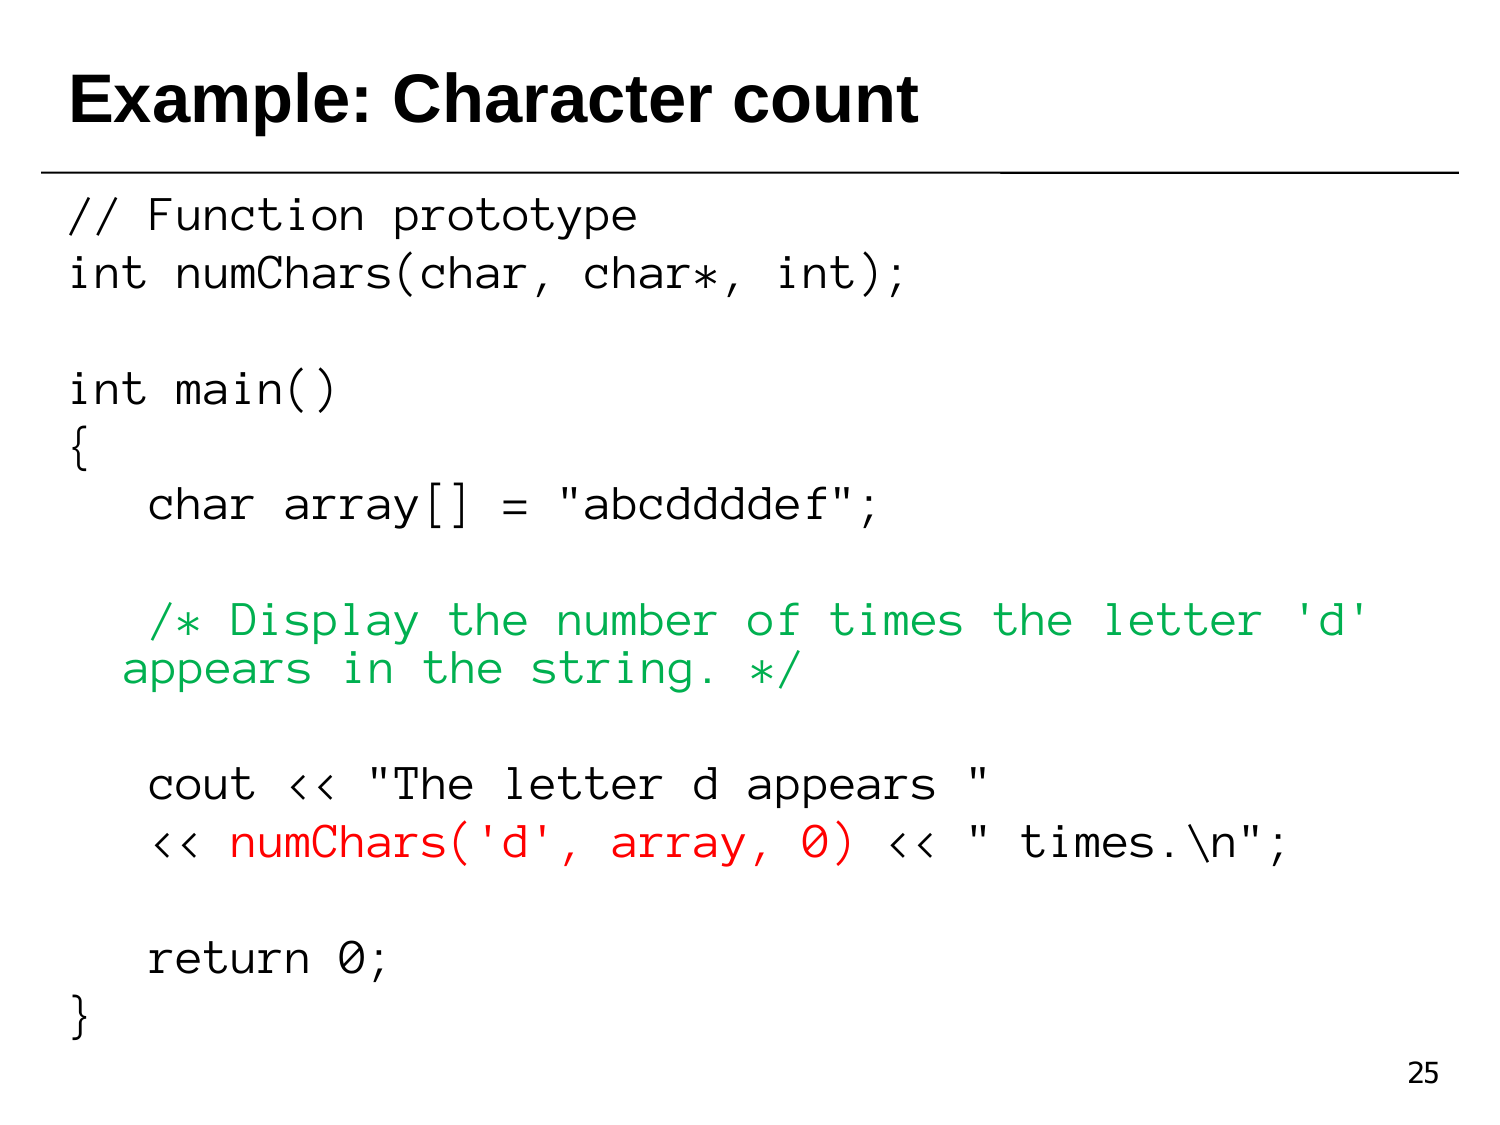

# Example: Character count
// Function prototype
int numChars(char, char*, int);

int main()
{
   char array[] = "abcddddef";

   /* Display the number of times the letter 'd' appears in the string. */

   cout << "The letter d appears "
   << numChars('d', array, 0) << " times.\n";

   return 0;
}

25